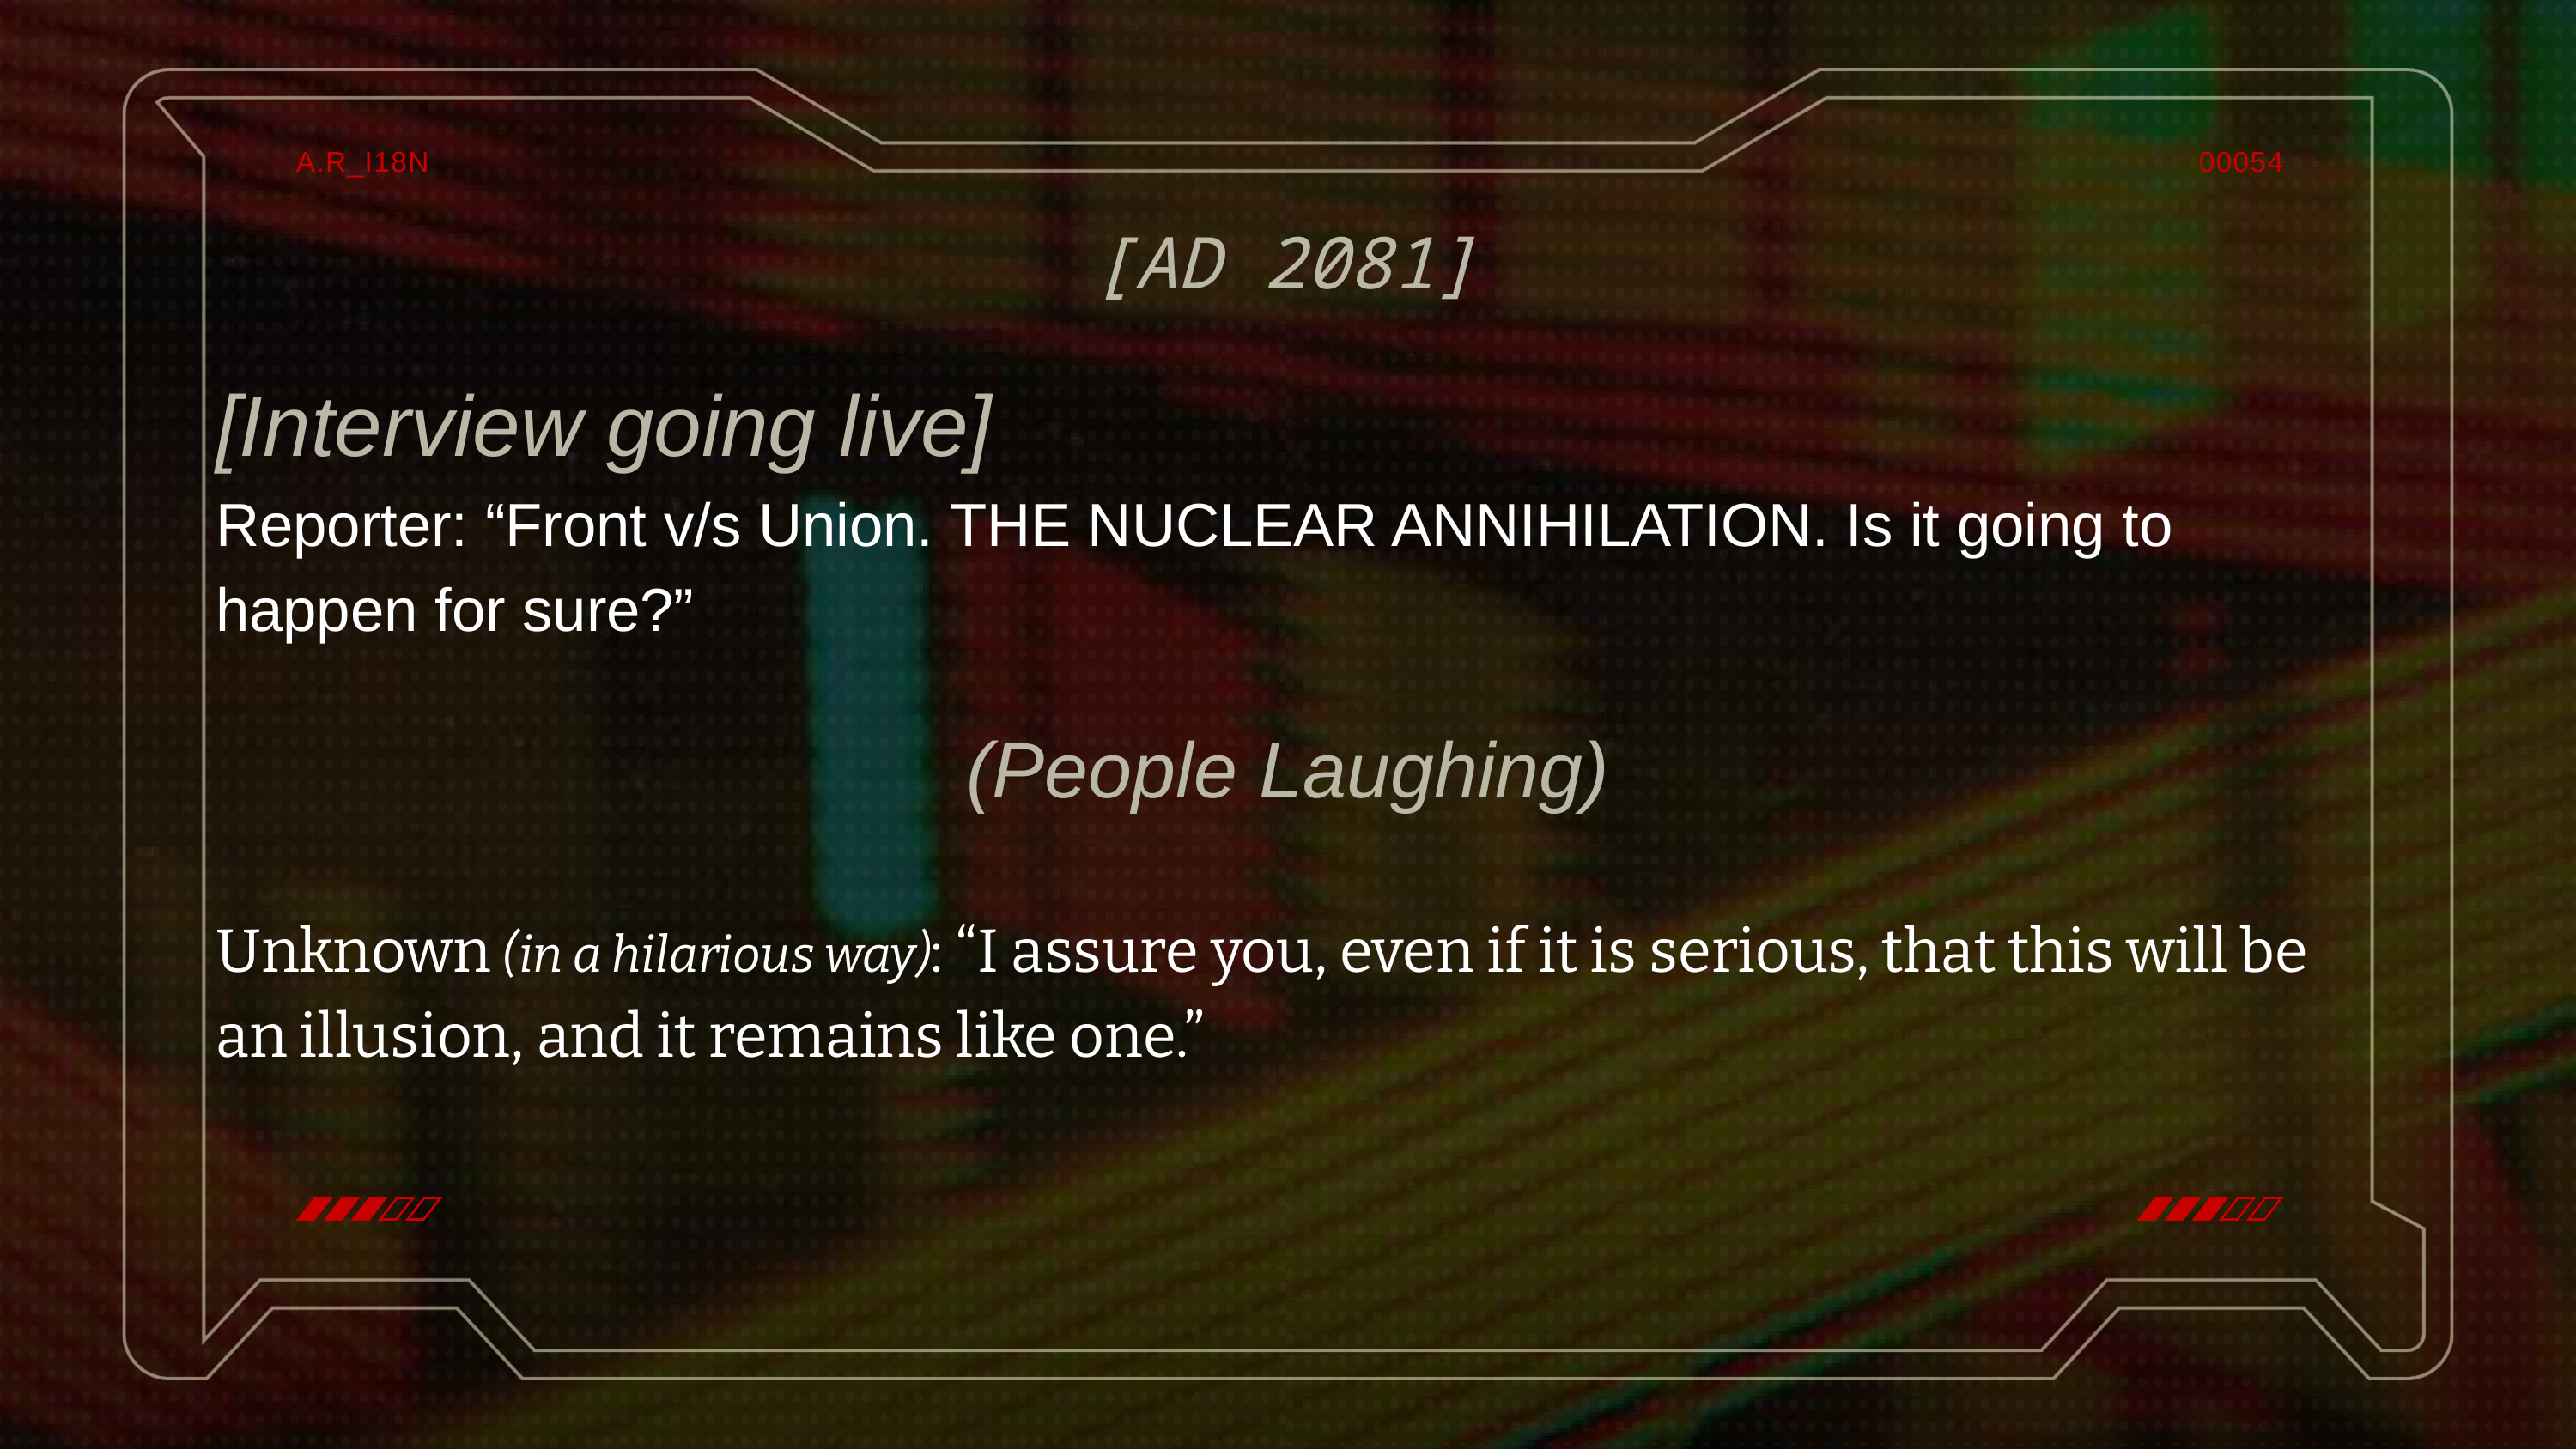

A.R_I18N
00054
                        [AD 2081]

[Interview going live]
Reporter: “Front v/s Union. THE NUCLEAR ANNIHILATION. Is it going to happen for sure?”

(People Laughing)

Unknown (in a hilarious way): “I assure you, even if it is serious, that this will be an illusion, and it remains like one.”